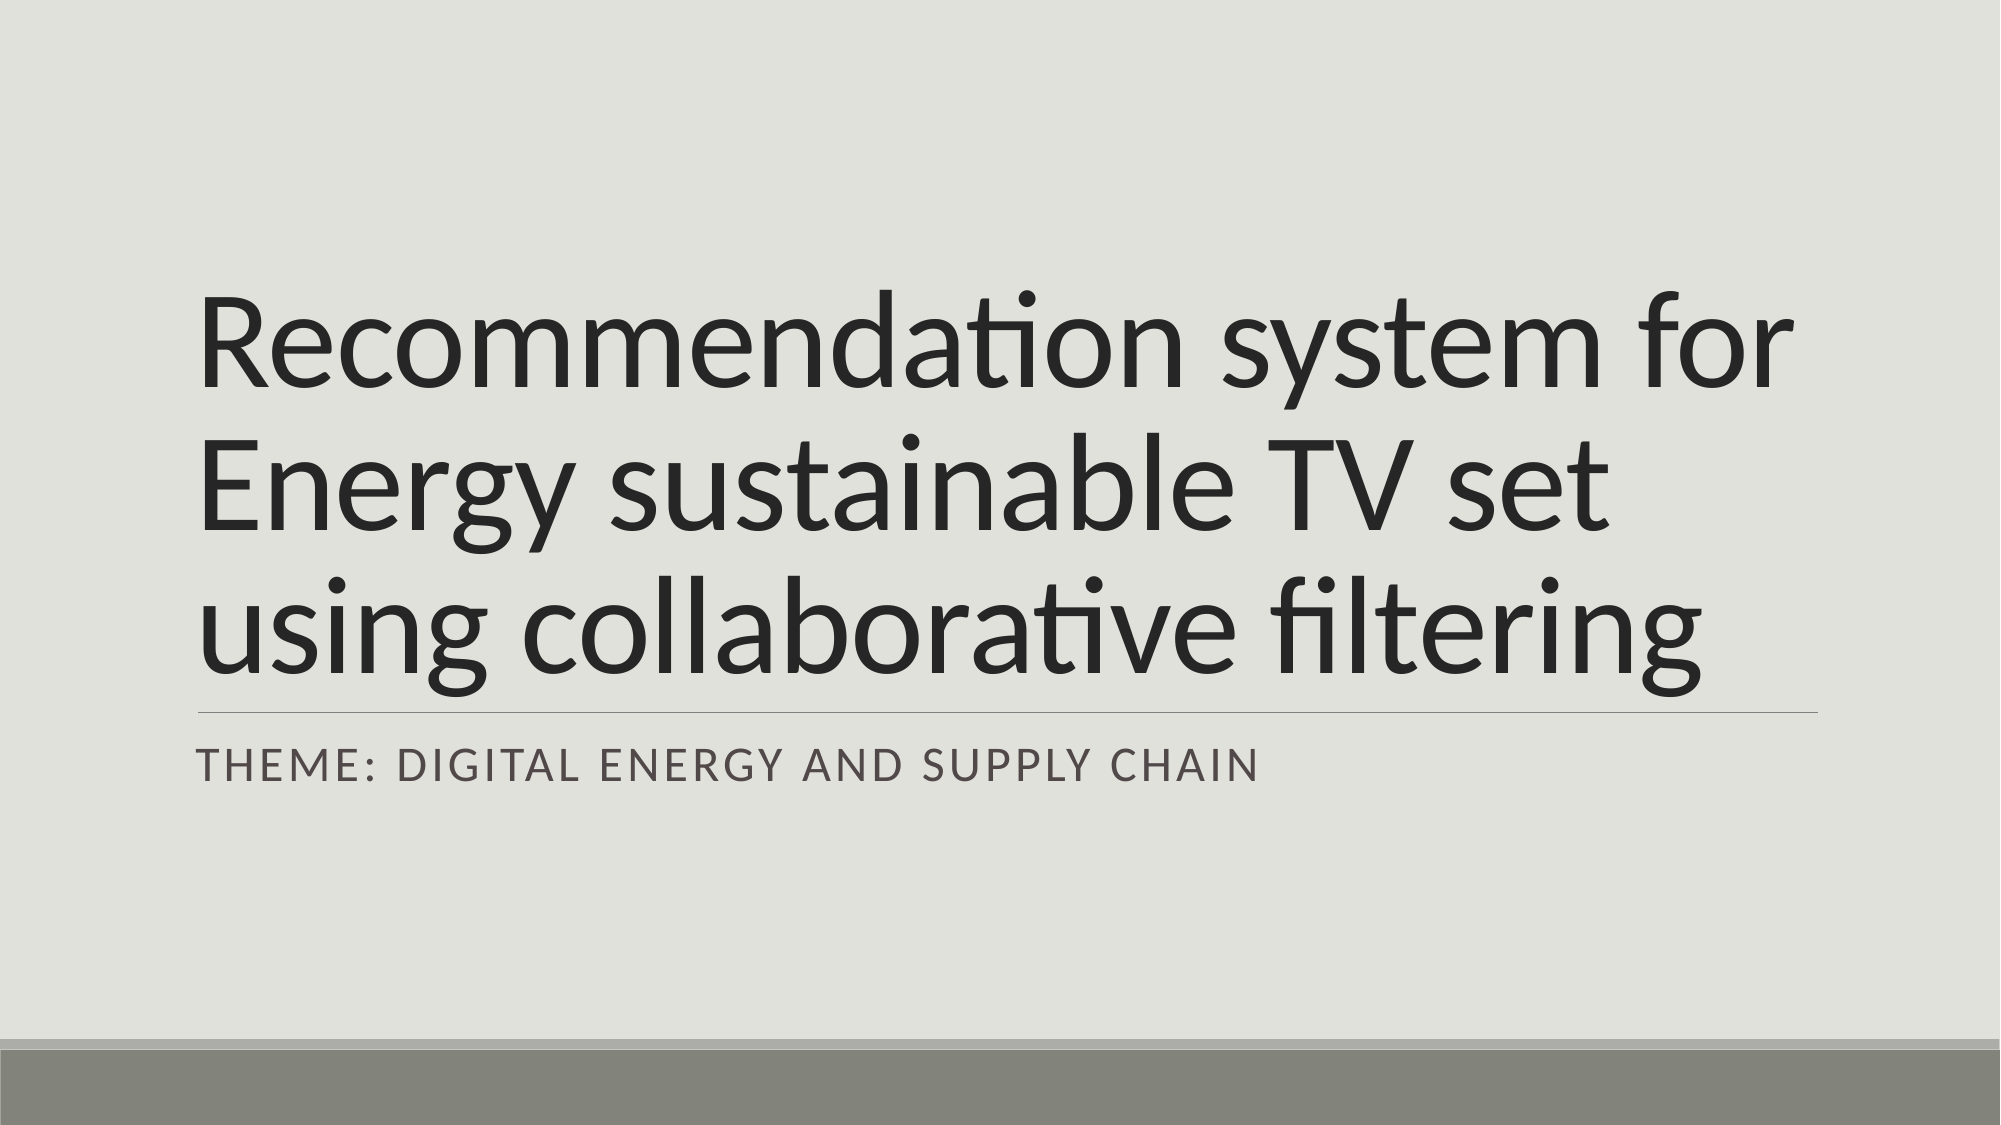

# Recommendation system for Energy sustainable TV set using collaborative filtering
Theme: Digital Energy and Supply Chain